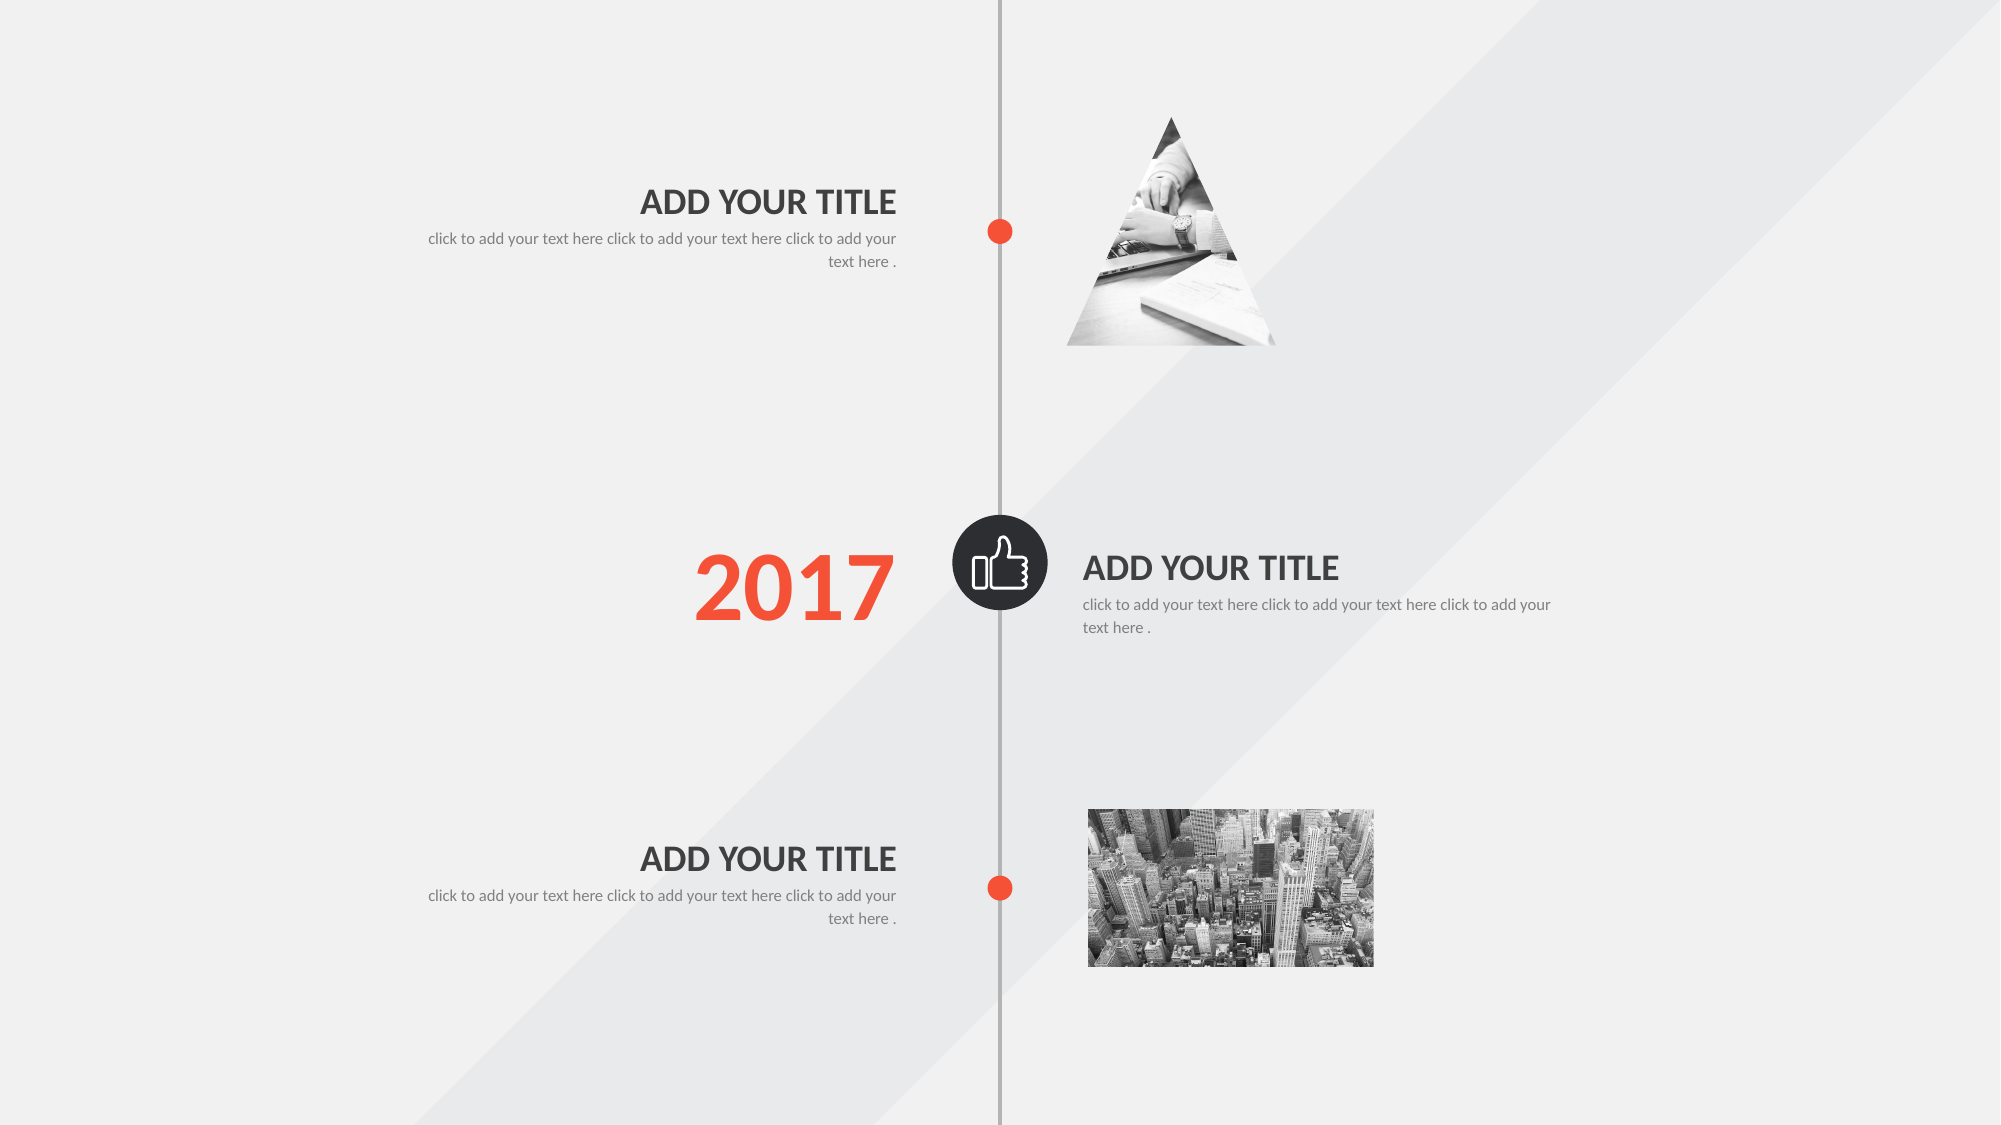

ADD YOUR TITLE
click to add your text here click to add your text here click to add your text here .

2017

ADD YOUR TITLE
click to add your text here click to add your text here click to add your text here .

ADD YOUR TITLE
click to add your text here click to add your text here click to add your text here .